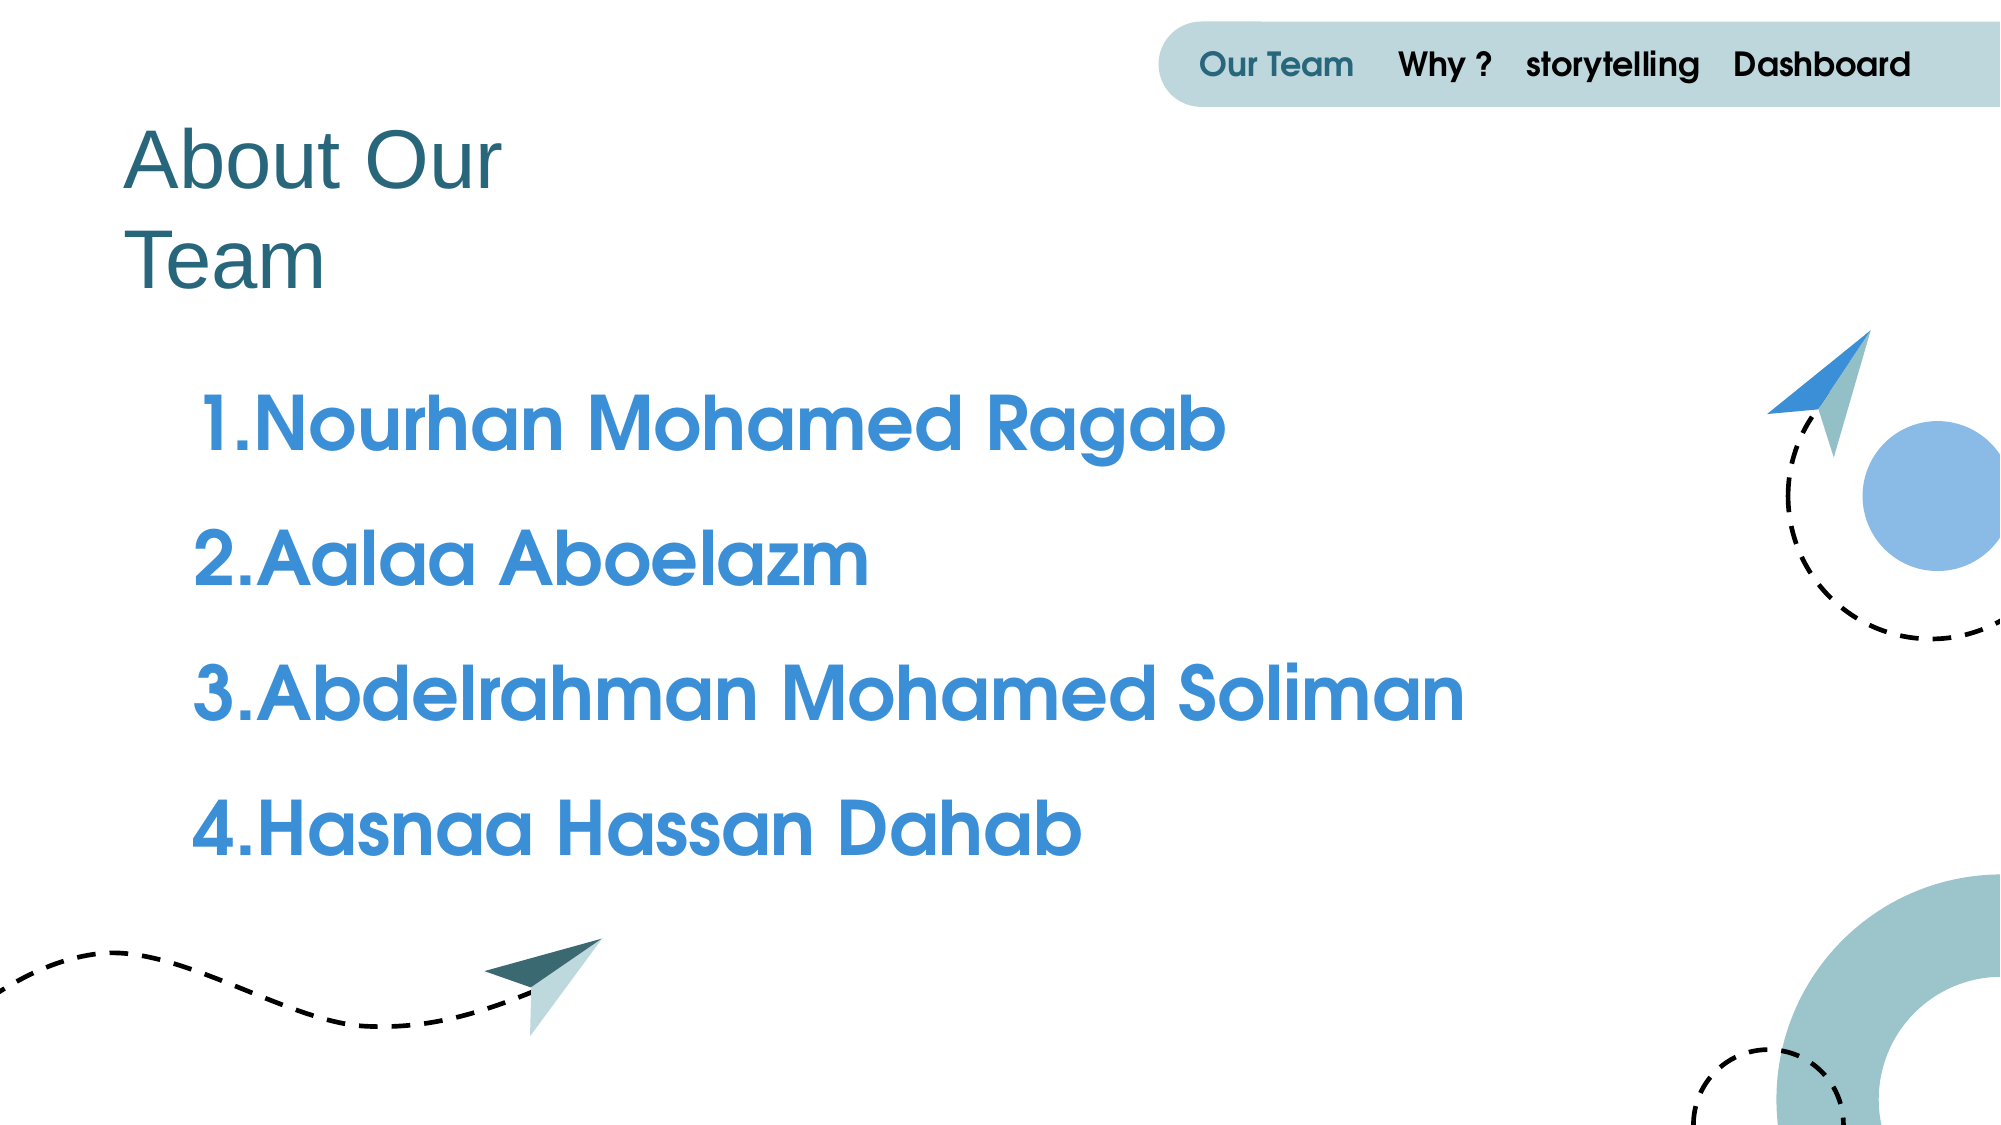

Our Team
Why ?
storytelling
Dashboard
About Our Team

Nourhan Mohamed Ragab
Aalaa Aboelazm
Abdelrahman Mohamed Soliman
Hasnaa Hassan Dahab